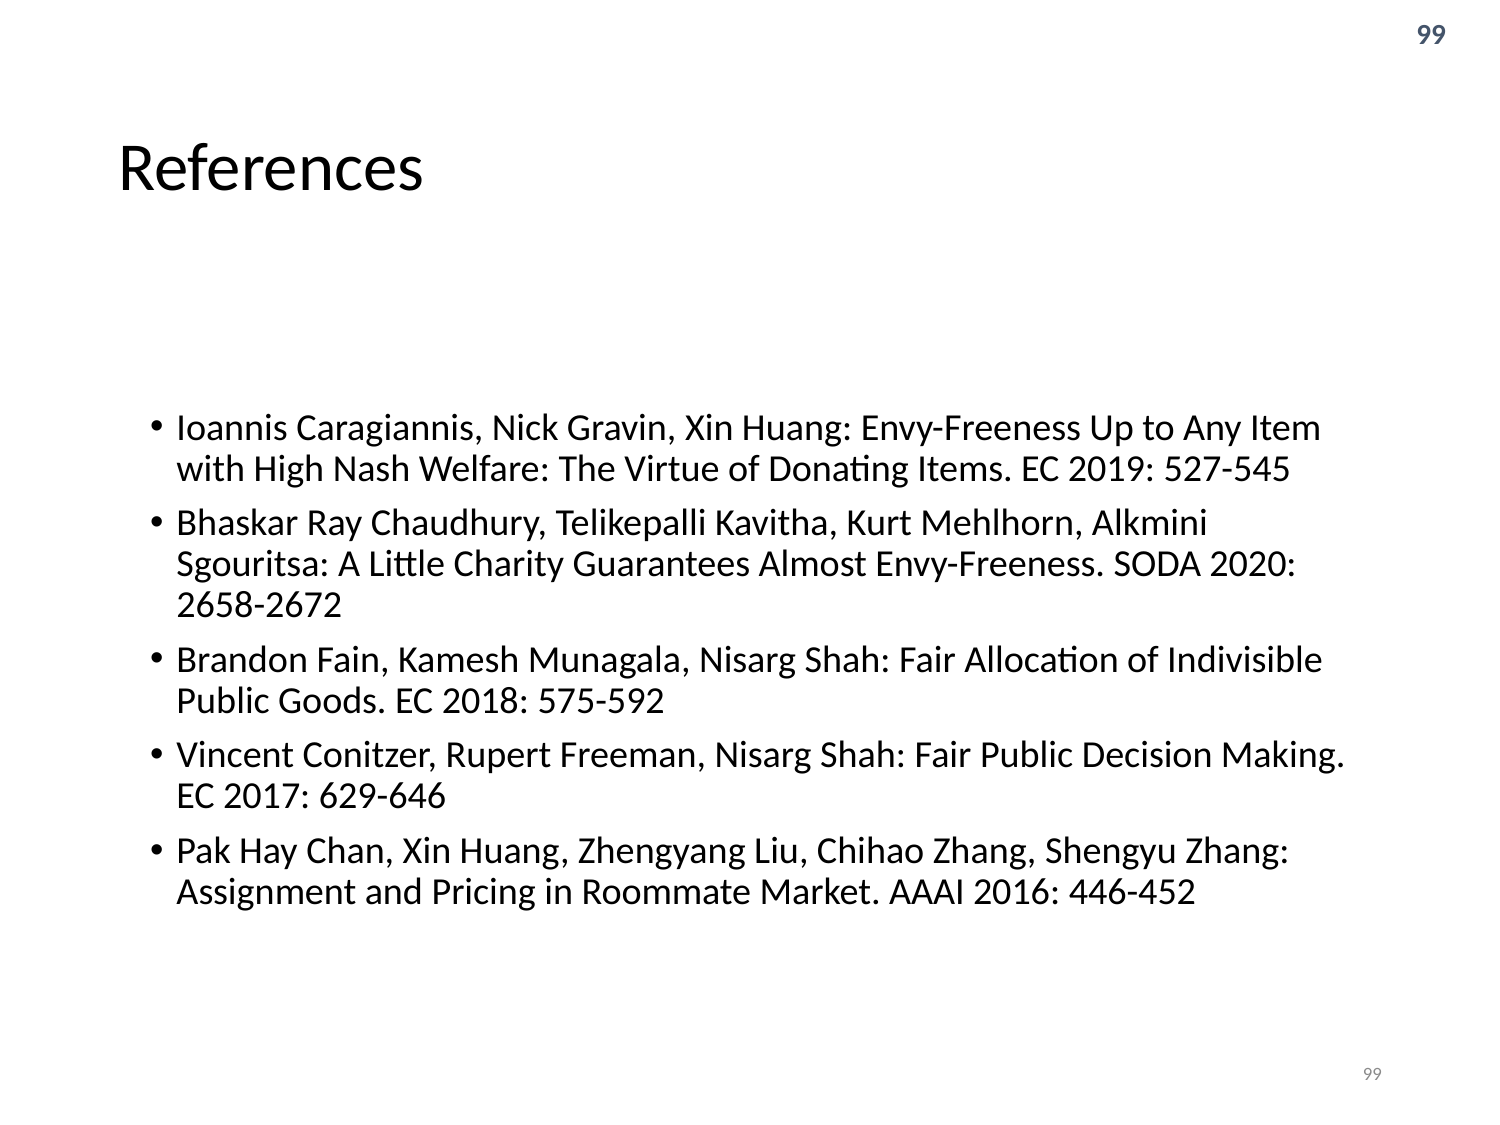

# References
Ioannis Caragiannis, Nick Gravin, Xin Huang: Envy-Freeness Up to Any Item with High Nash Welfare: The Virtue of Donating Items. EC 2019: 527-545
Bhaskar Ray Chaudhury, Telikepalli Kavitha, Kurt Mehlhorn, Alkmini Sgouritsa: A Little Charity Guarantees Almost Envy-Freeness. SODA 2020: 2658-2672
Brandon Fain, Kamesh Munagala, Nisarg Shah: Fair Allocation of Indivisible Public Goods. EC 2018: 575-592
Vincent Conitzer, Rupert Freeman, Nisarg Shah: Fair Public Decision Making. EC 2017: 629-646
Pak Hay Chan, Xin Huang, Zhengyang Liu, Chihao Zhang, Shengyu Zhang: Assignment and Pricing in Roommate Market. AAAI 2016: 446-452

99